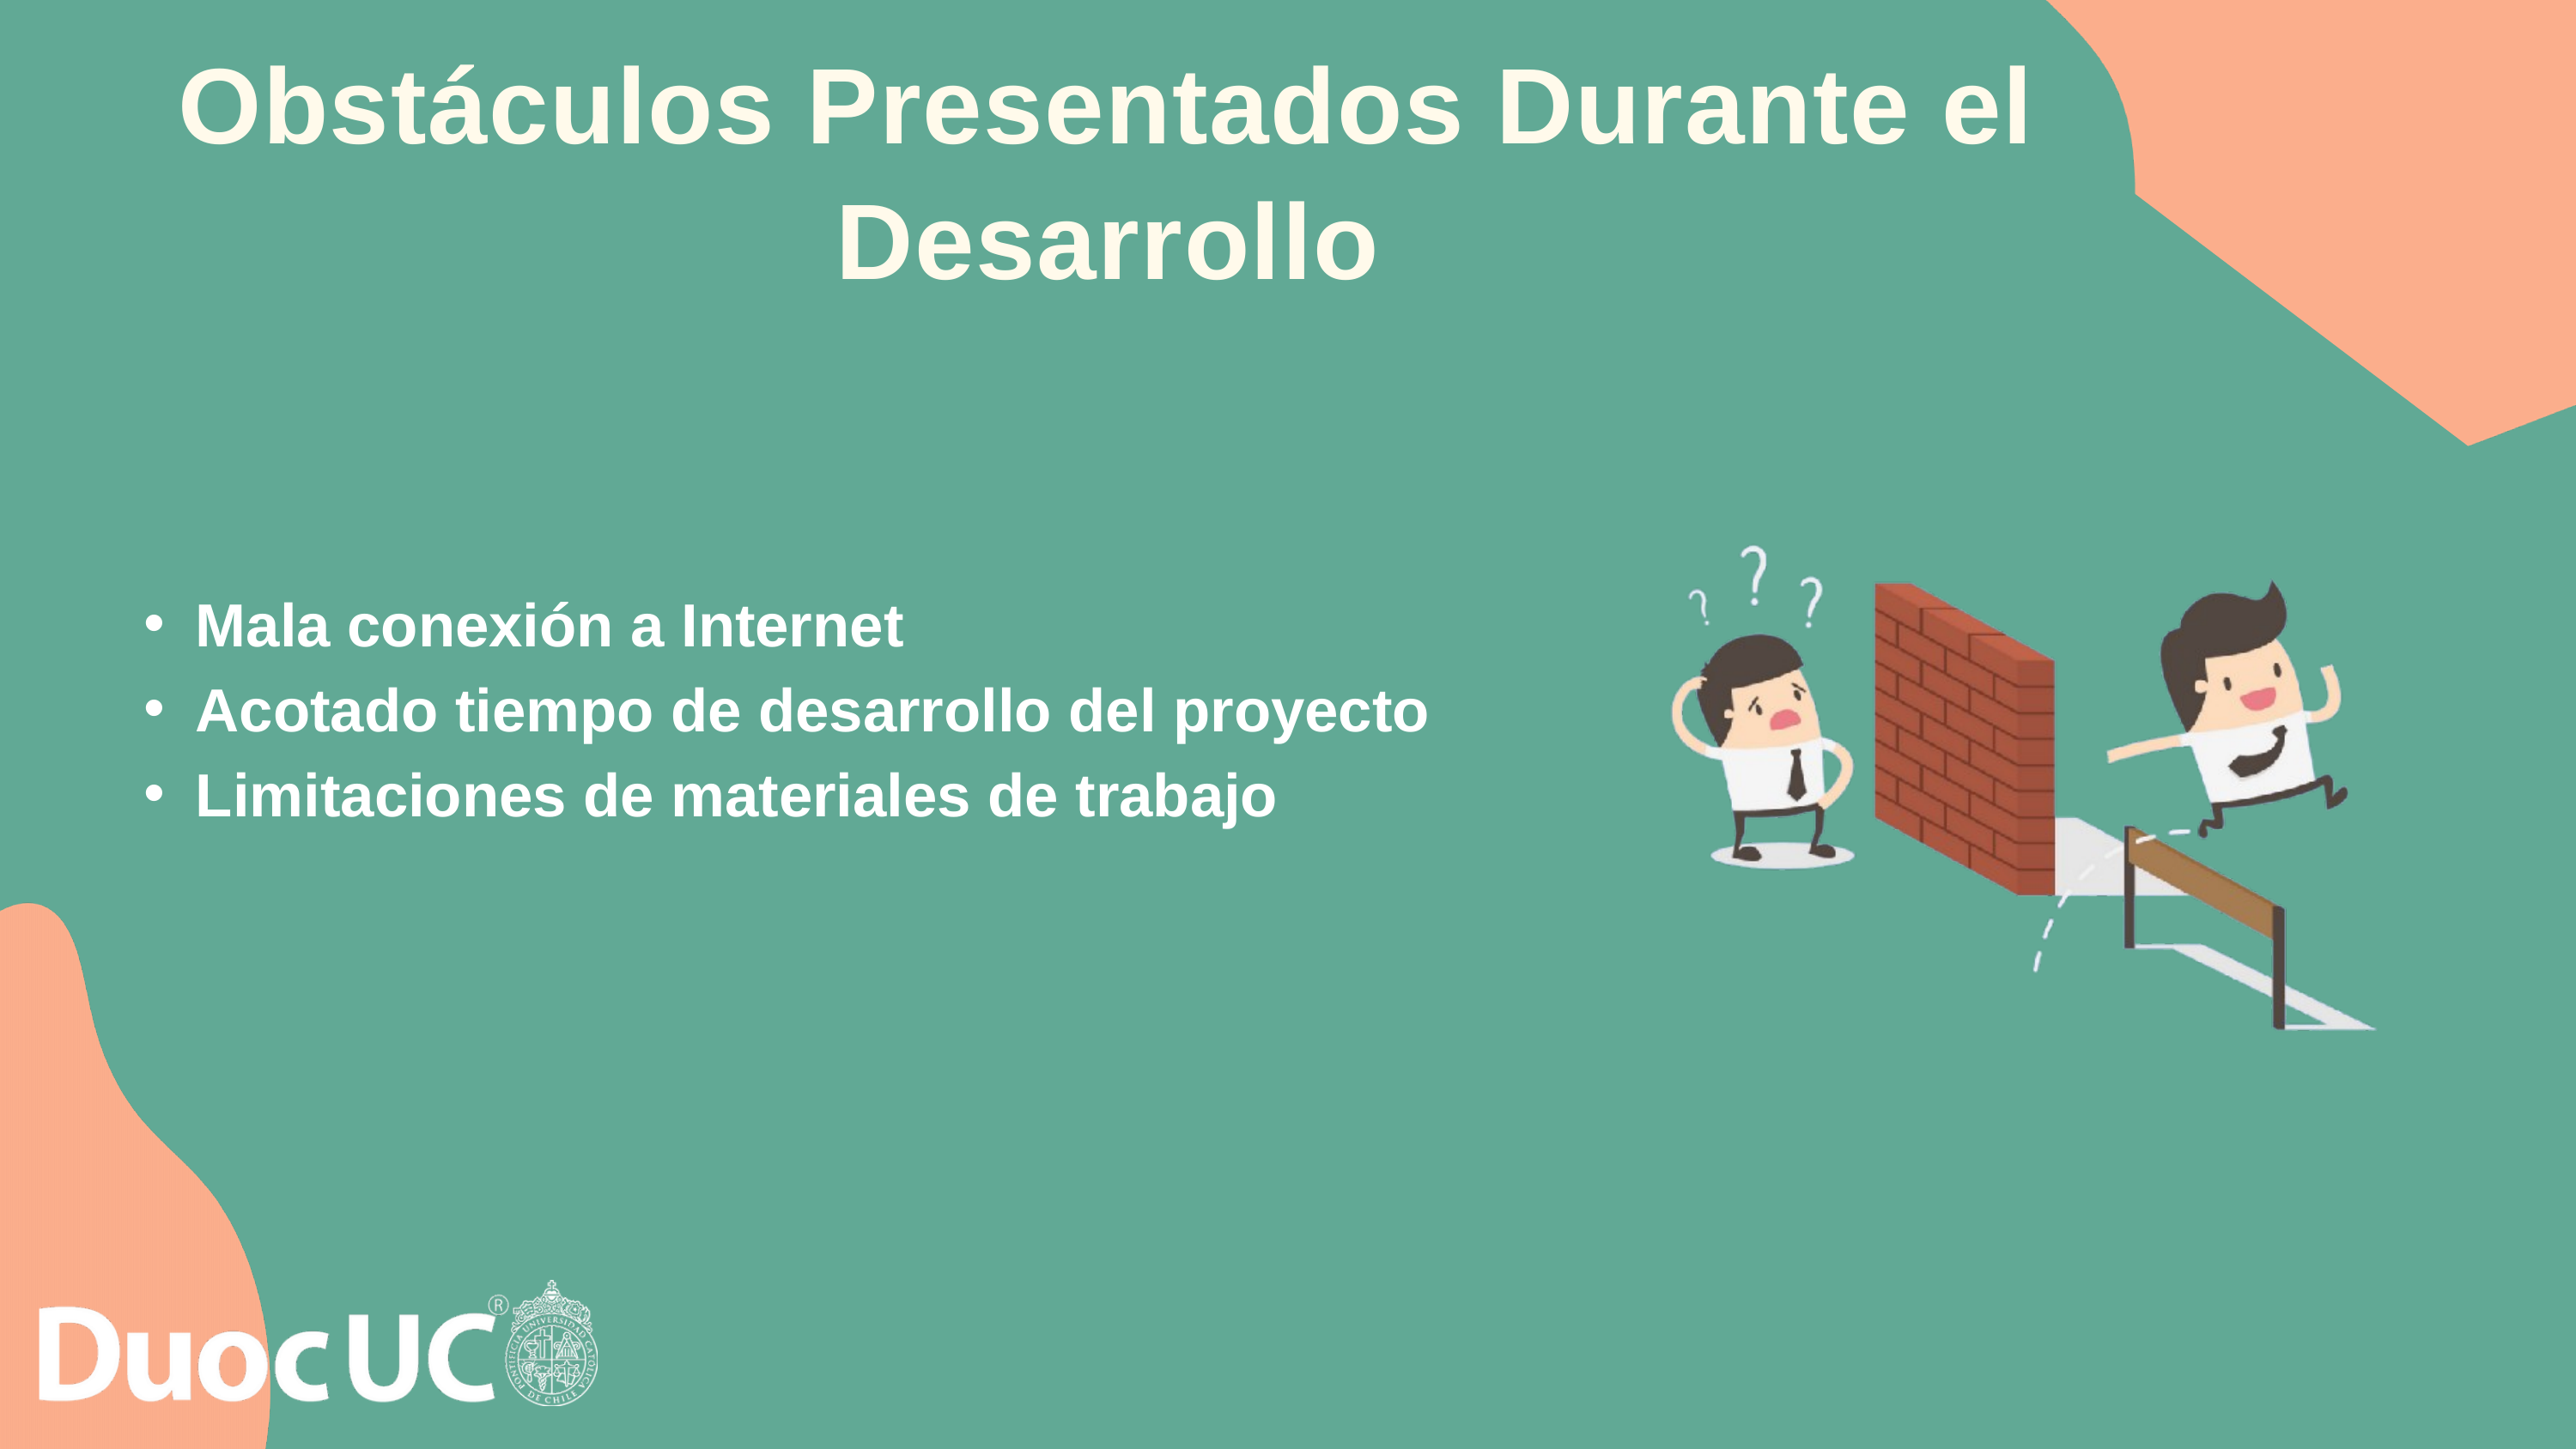

Obstáculos Presentados Durante el Desarrollo

Mala conexión a Internet
Acotado tiempo de desarrollo del proyecto
Limitaciones de materiales de trabajo